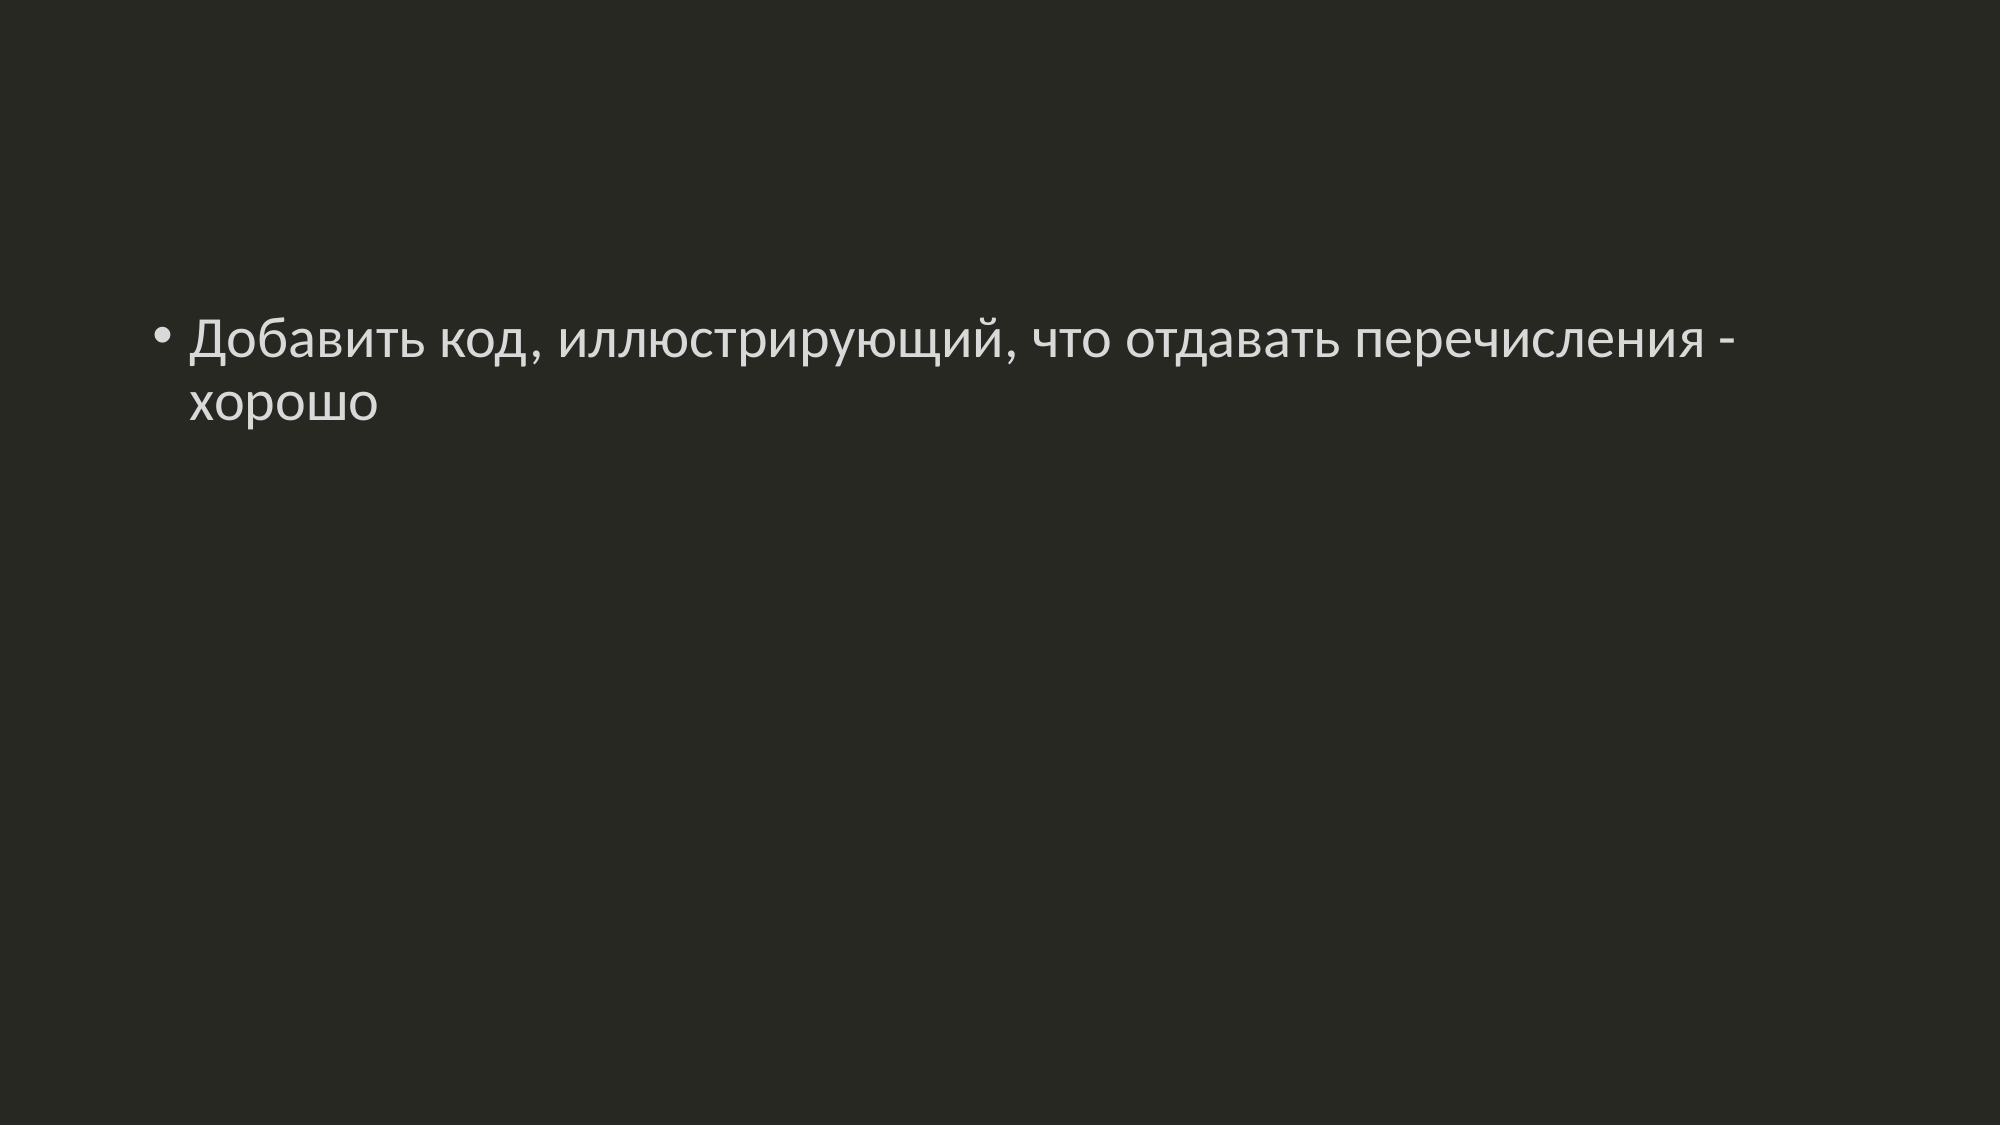

#
Добавить код, иллюстрирующий, что отдавать перечисления - хорошо